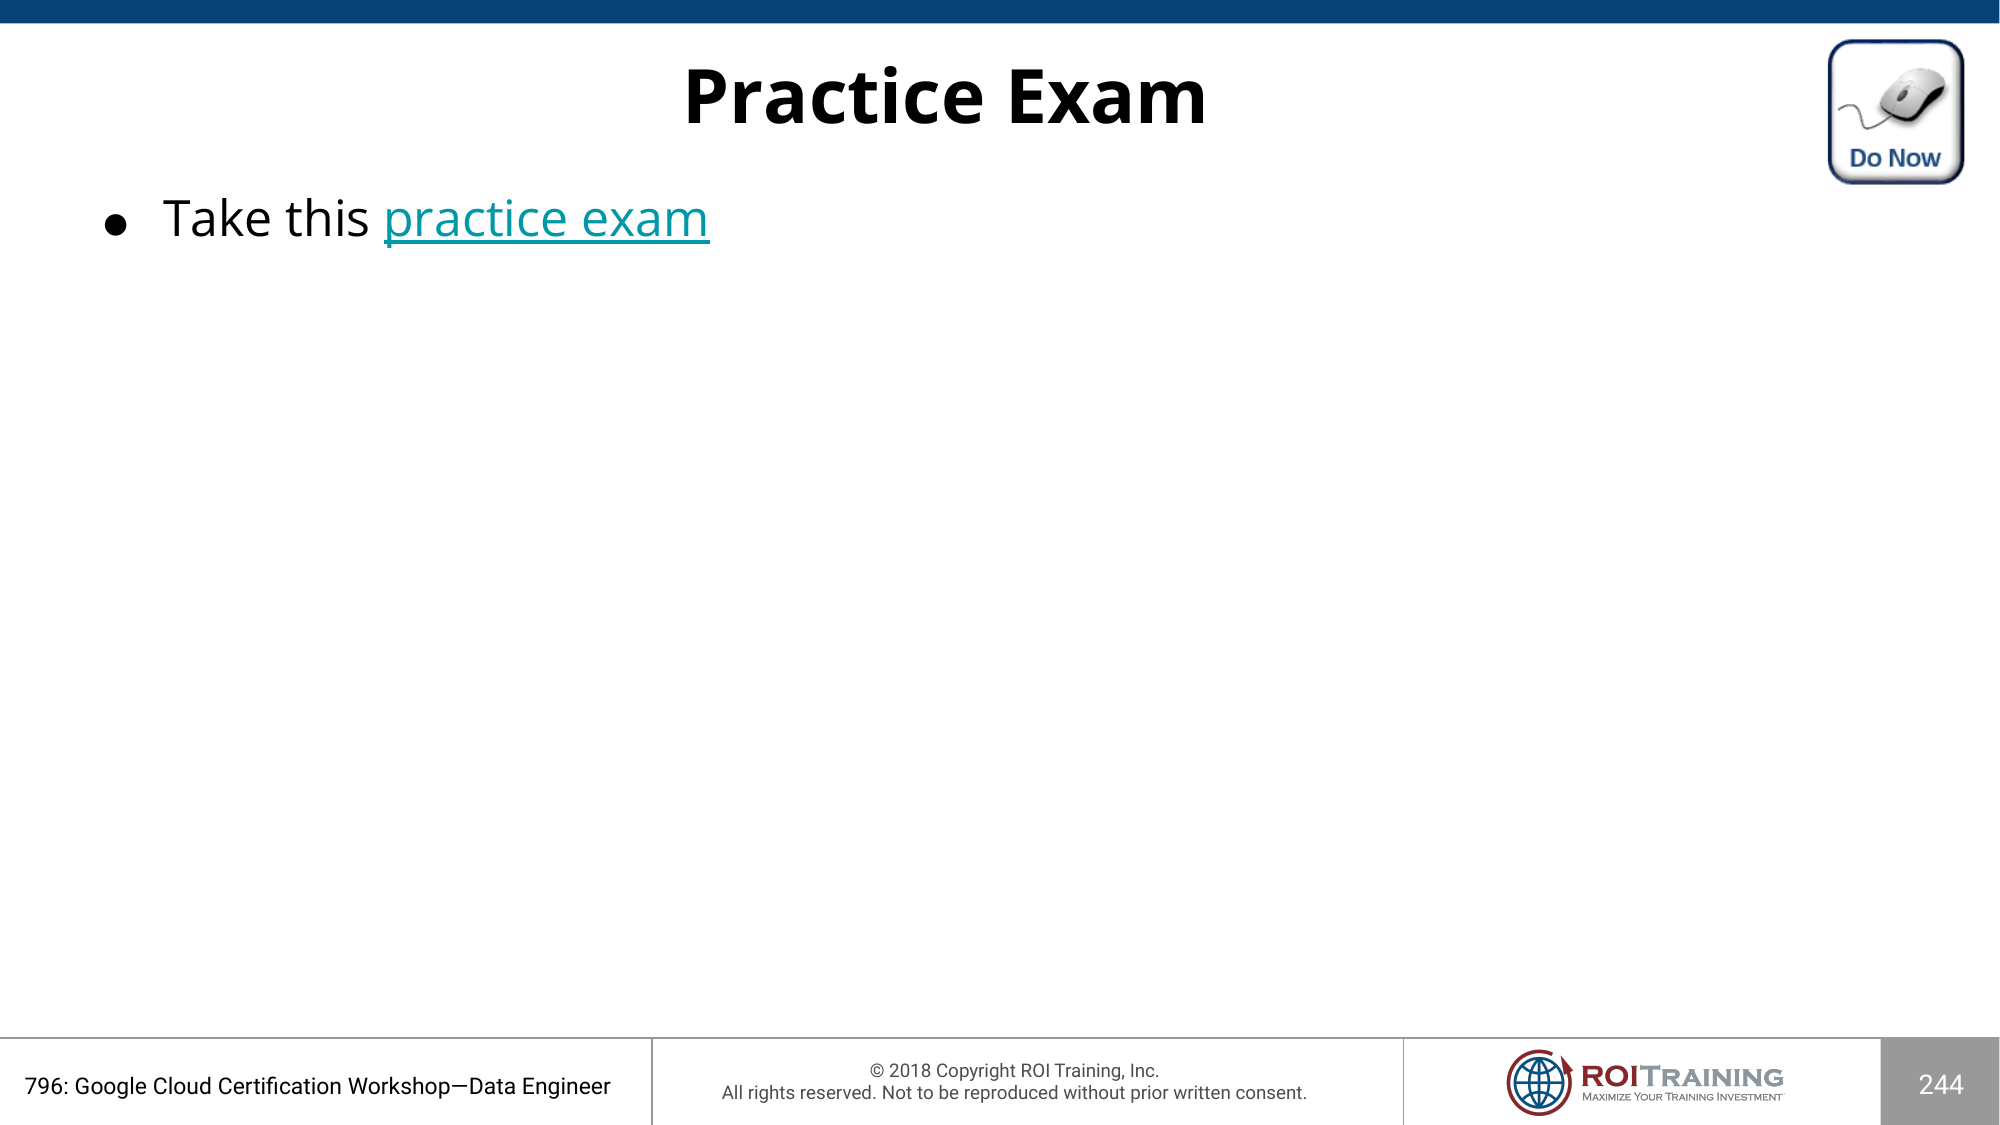

# Practice Exam
Take this practice exam